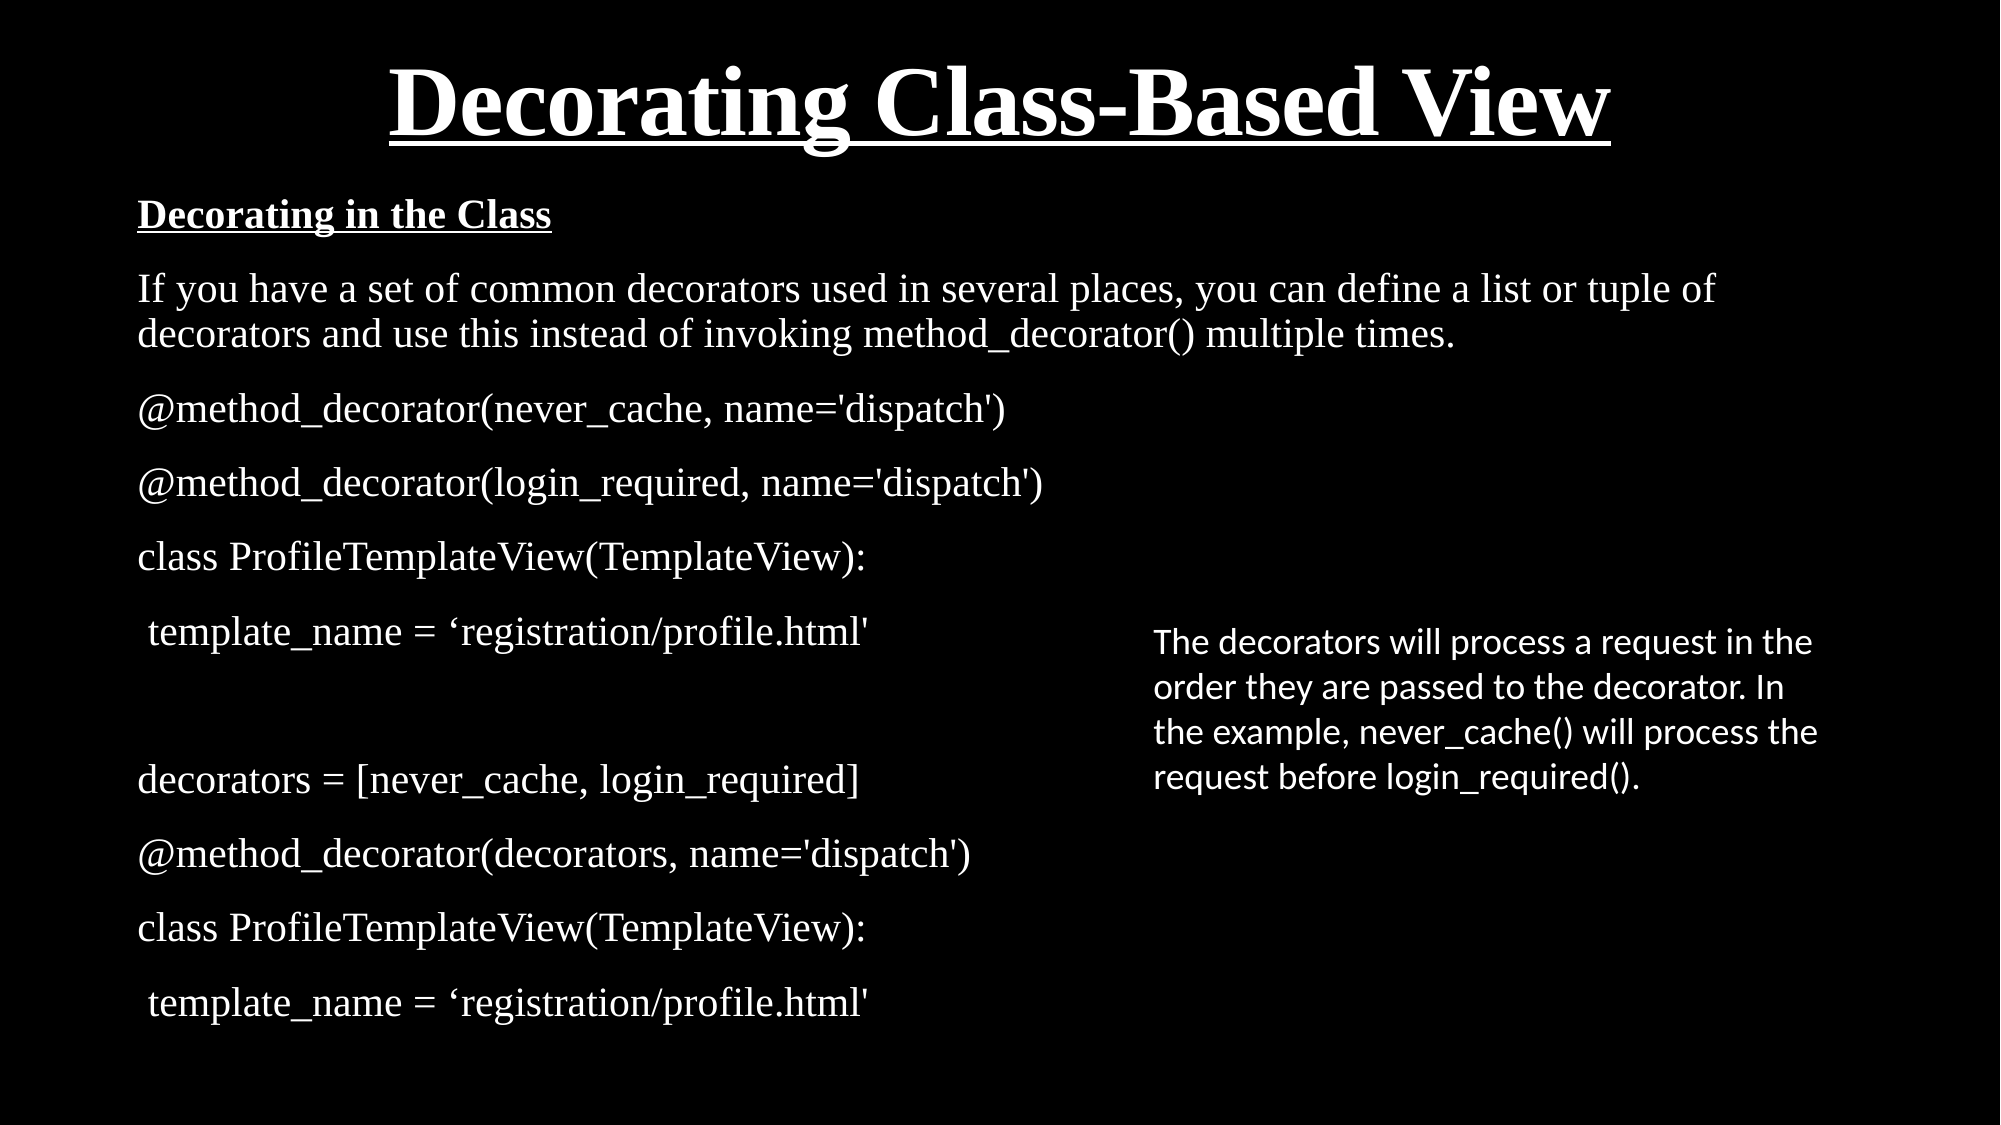

# Decorating Class-Based View
Decorating in the Class
If you have a set of common decorators used in several places, you can define a list or tuple of decorators and use this instead of invoking method_decorator() multiple times.
@method_decorator(never_cache, name='dispatch')
@method_decorator(login_required, name='dispatch')
class ProfileTemplateView(TemplateView):
 template_name = ‘registration/profile.html'

decorators = [never_cache, login_required]
@method_decorator(decorators, name='dispatch')
class ProfileTemplateView(TemplateView):
 template_name = ‘registration/profile.html'
The decorators will process a request in the order they are passed to the decorator. In the example, never_cache() will process the request before login_required().